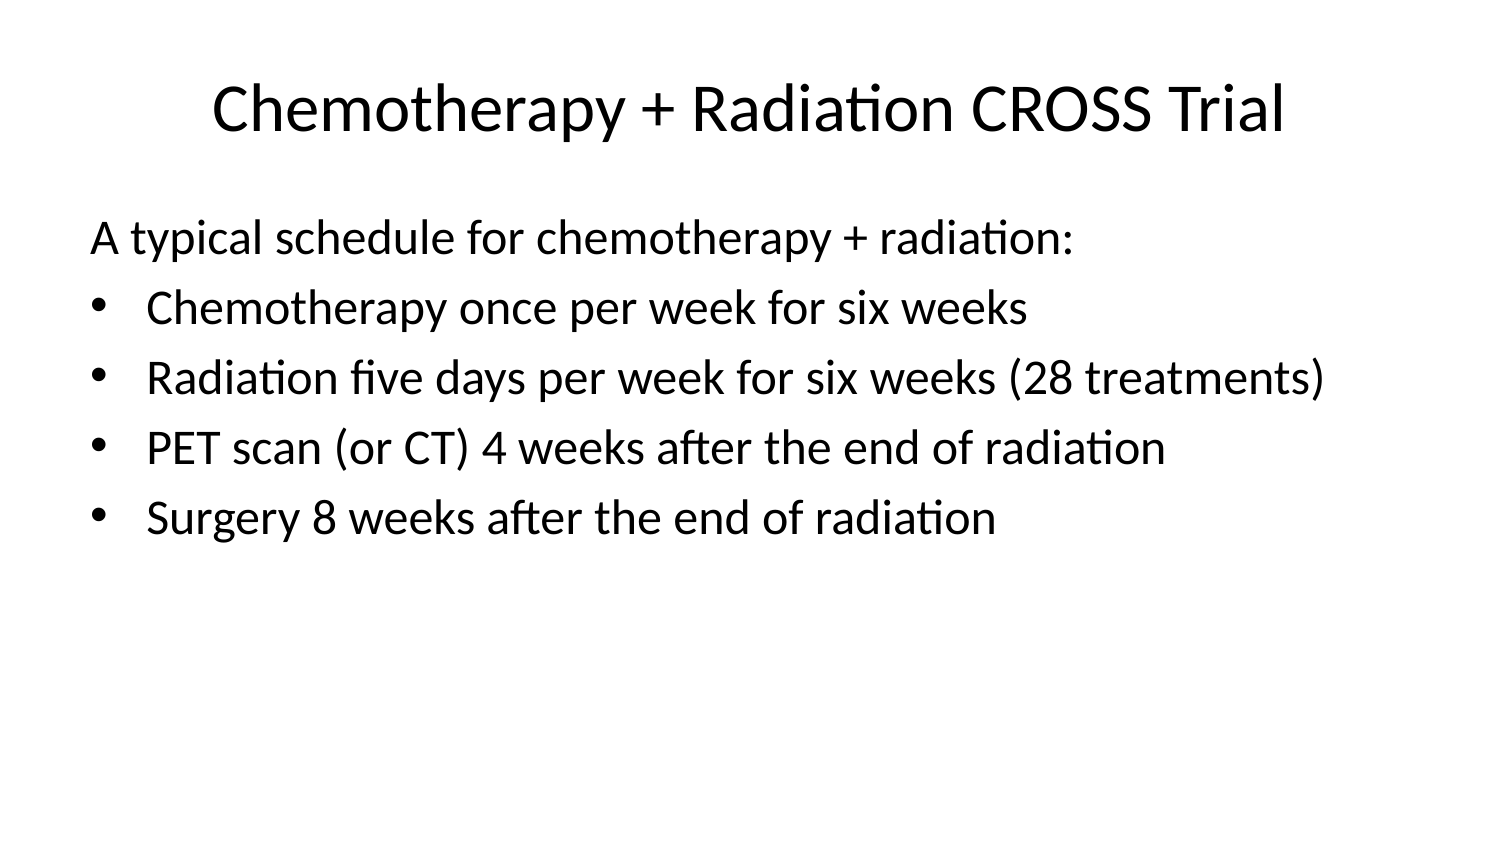

# Chemotherapy + Radiation CROSS Trial
A typical schedule for chemotherapy + radiation:
Chemotherapy once per week for six weeks
Radiation five days per week for six weeks (28 treatments)
PET scan (or CT) 4 weeks after the end of radiation
Surgery 8 weeks after the end of radiation